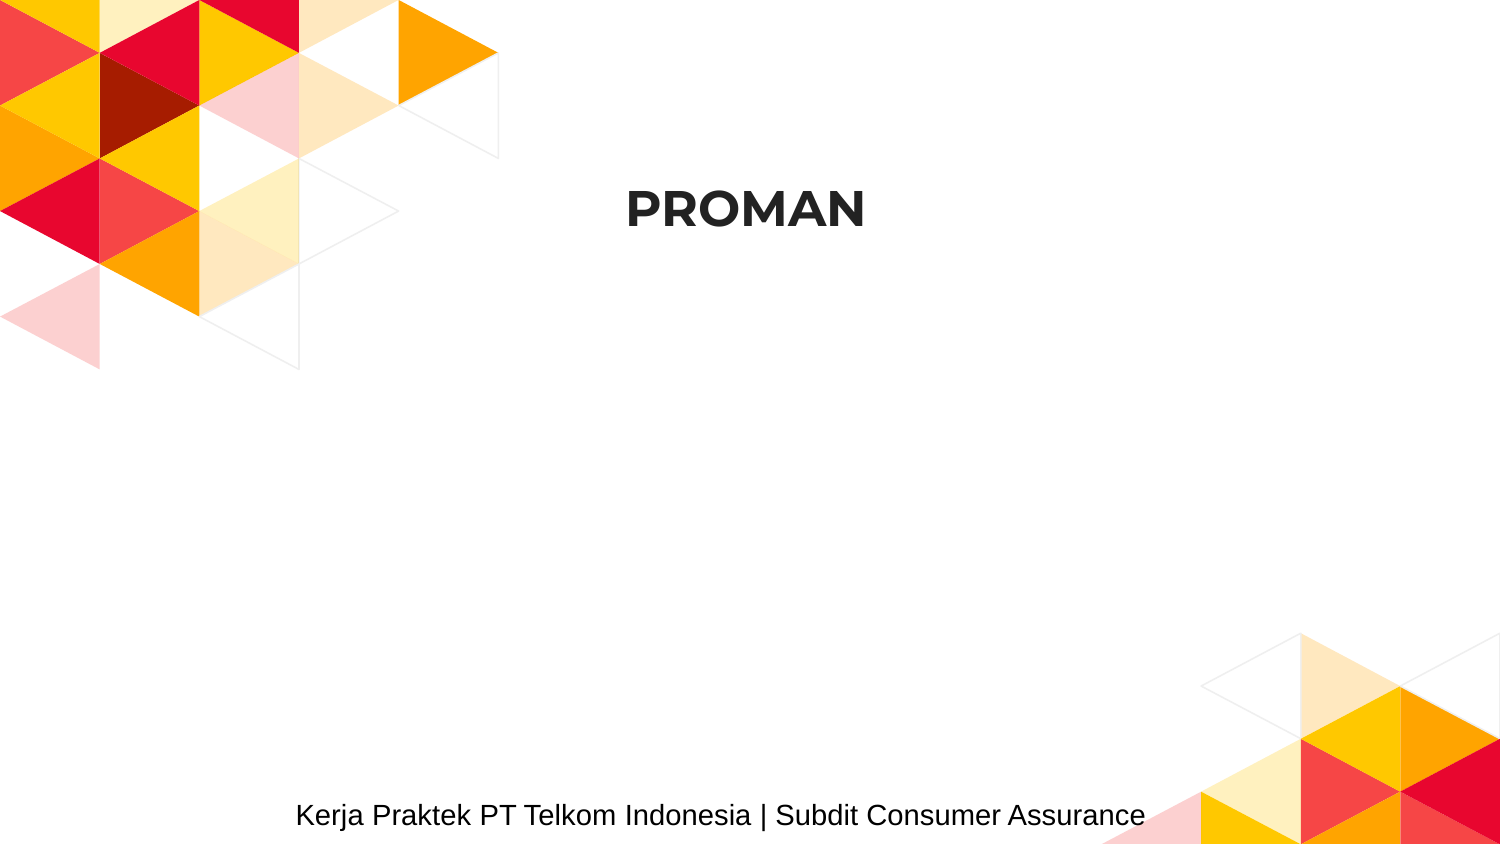

# PROMAN

Kerja Praktek PT Telkom Indonesia | Subdit Consumer Assurance